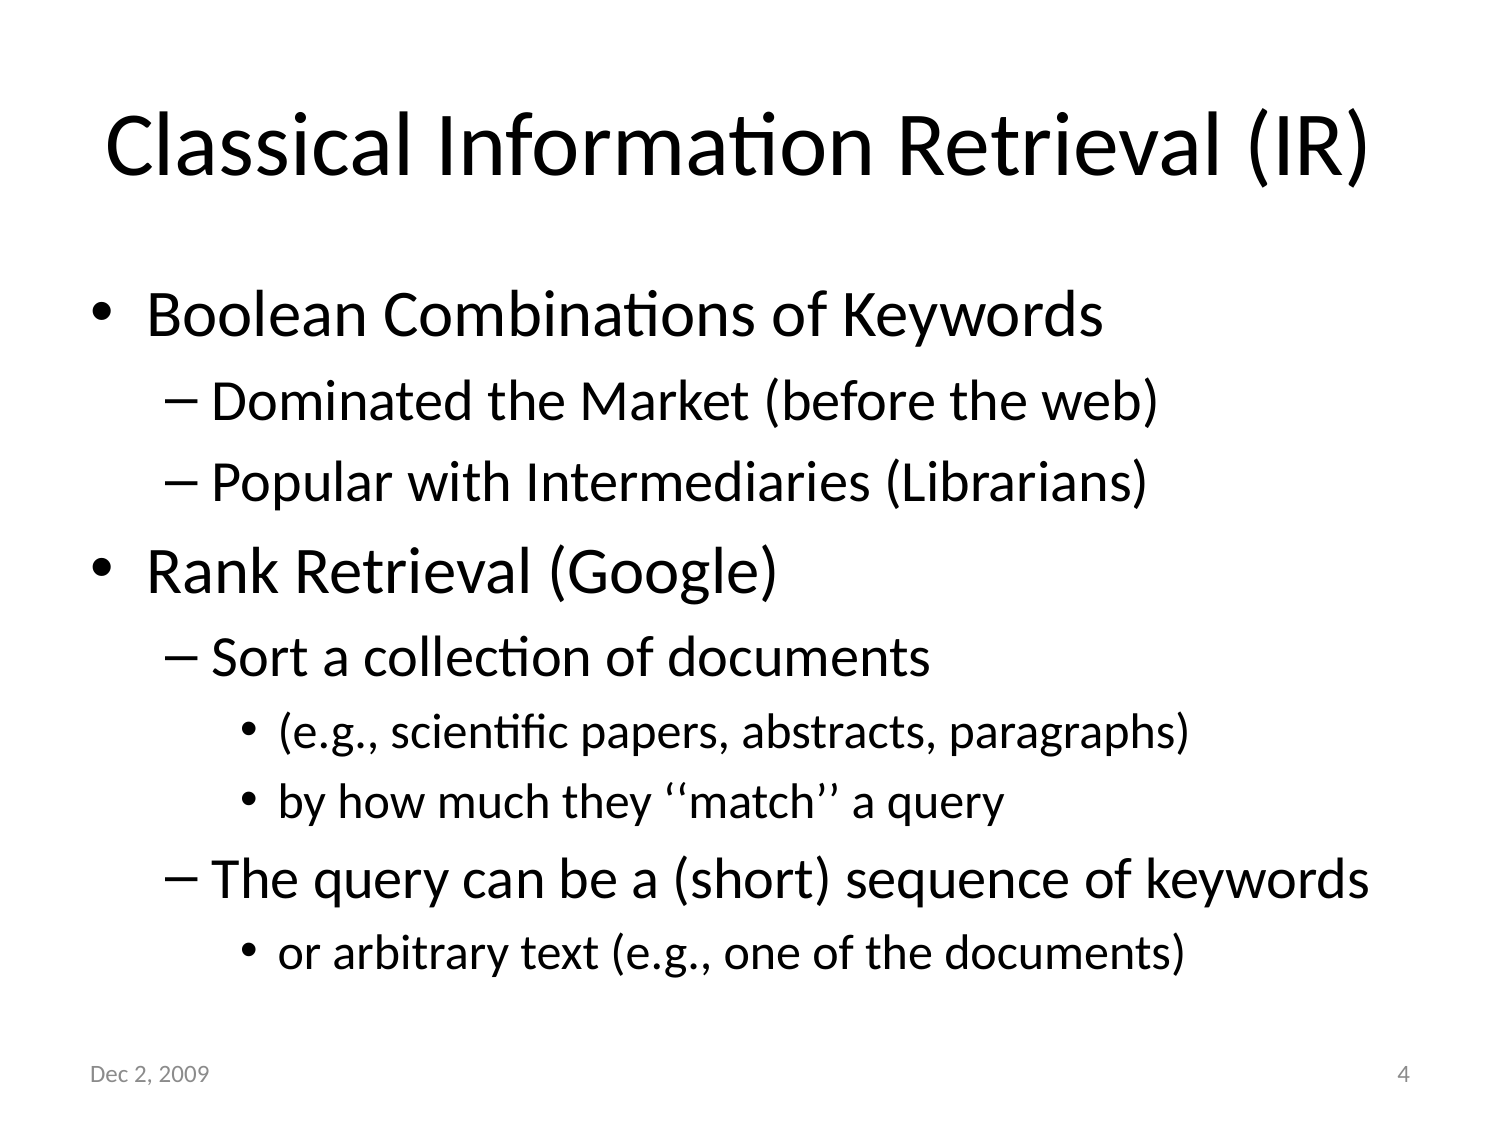

# Classical Information Retrieval (IR)
Boolean Combinations of Keywords
Dominated the Market (before the web)
Popular with Intermediaries (Librarians)
Rank Retrieval (Google)
Sort a collection of documents
(e.g., scientific papers, abstracts, paragraphs)
by how much they ‘‘match’’ a query
The query can be a (short) sequence of keywords
or arbitrary text (e.g., one of the documents)
Dec 2, 2009
4